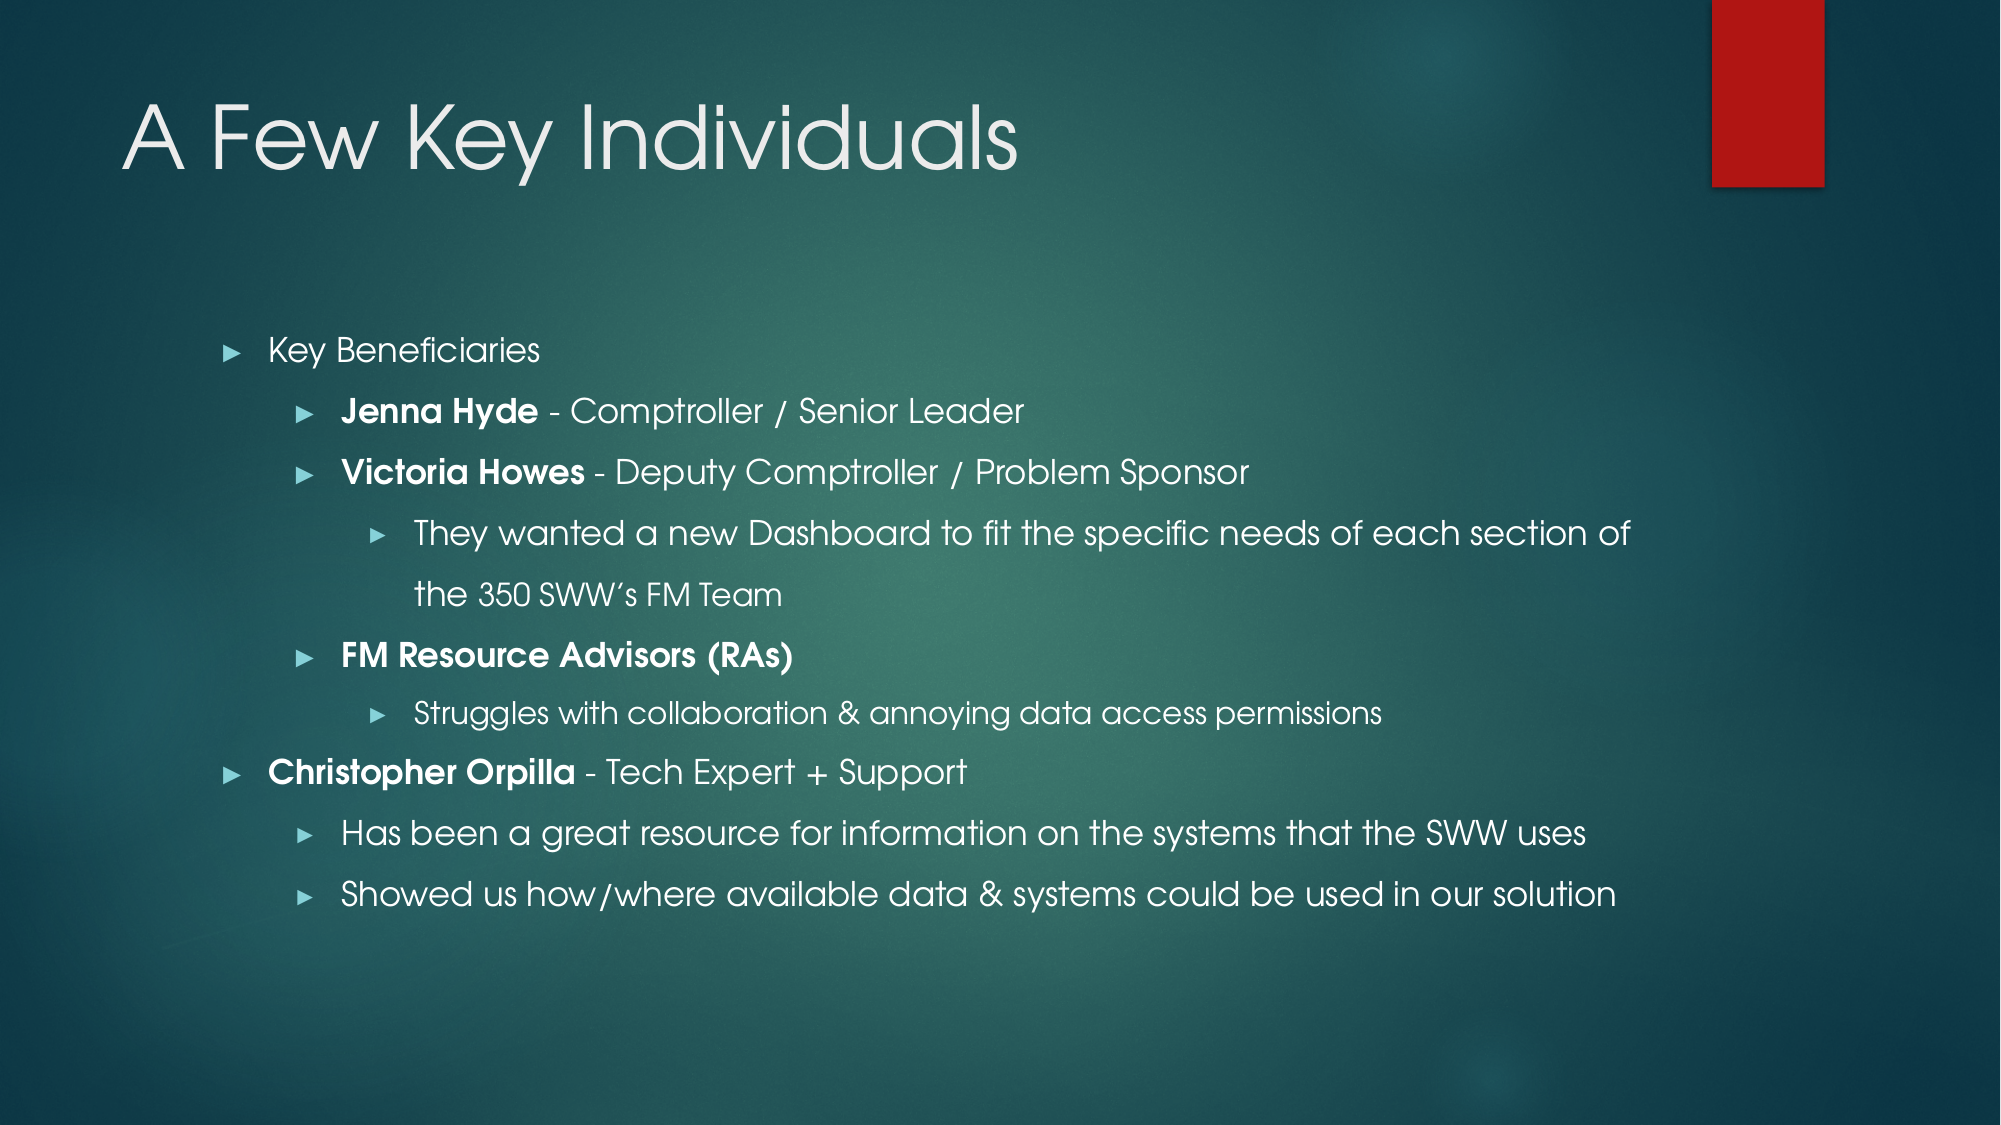

# A Few Key Individuals
Key Beneficiaries
Jenna Hyde - Comptroller / Senior Leader
Victoria Howes - Deputy Comptroller / Problem Sponsor
They wanted a new Dashboard to fit the specific needs of each section of the 350 SWW’s FM Team
FM Resource Advisors (RAs)
Struggles with collaboration & annoying data access permissions
Christopher Orpilla - Tech Expert + Support
Has been a great resource for information on the systems that the SWW uses
Showed us how/where available data & systems could be used in our solution